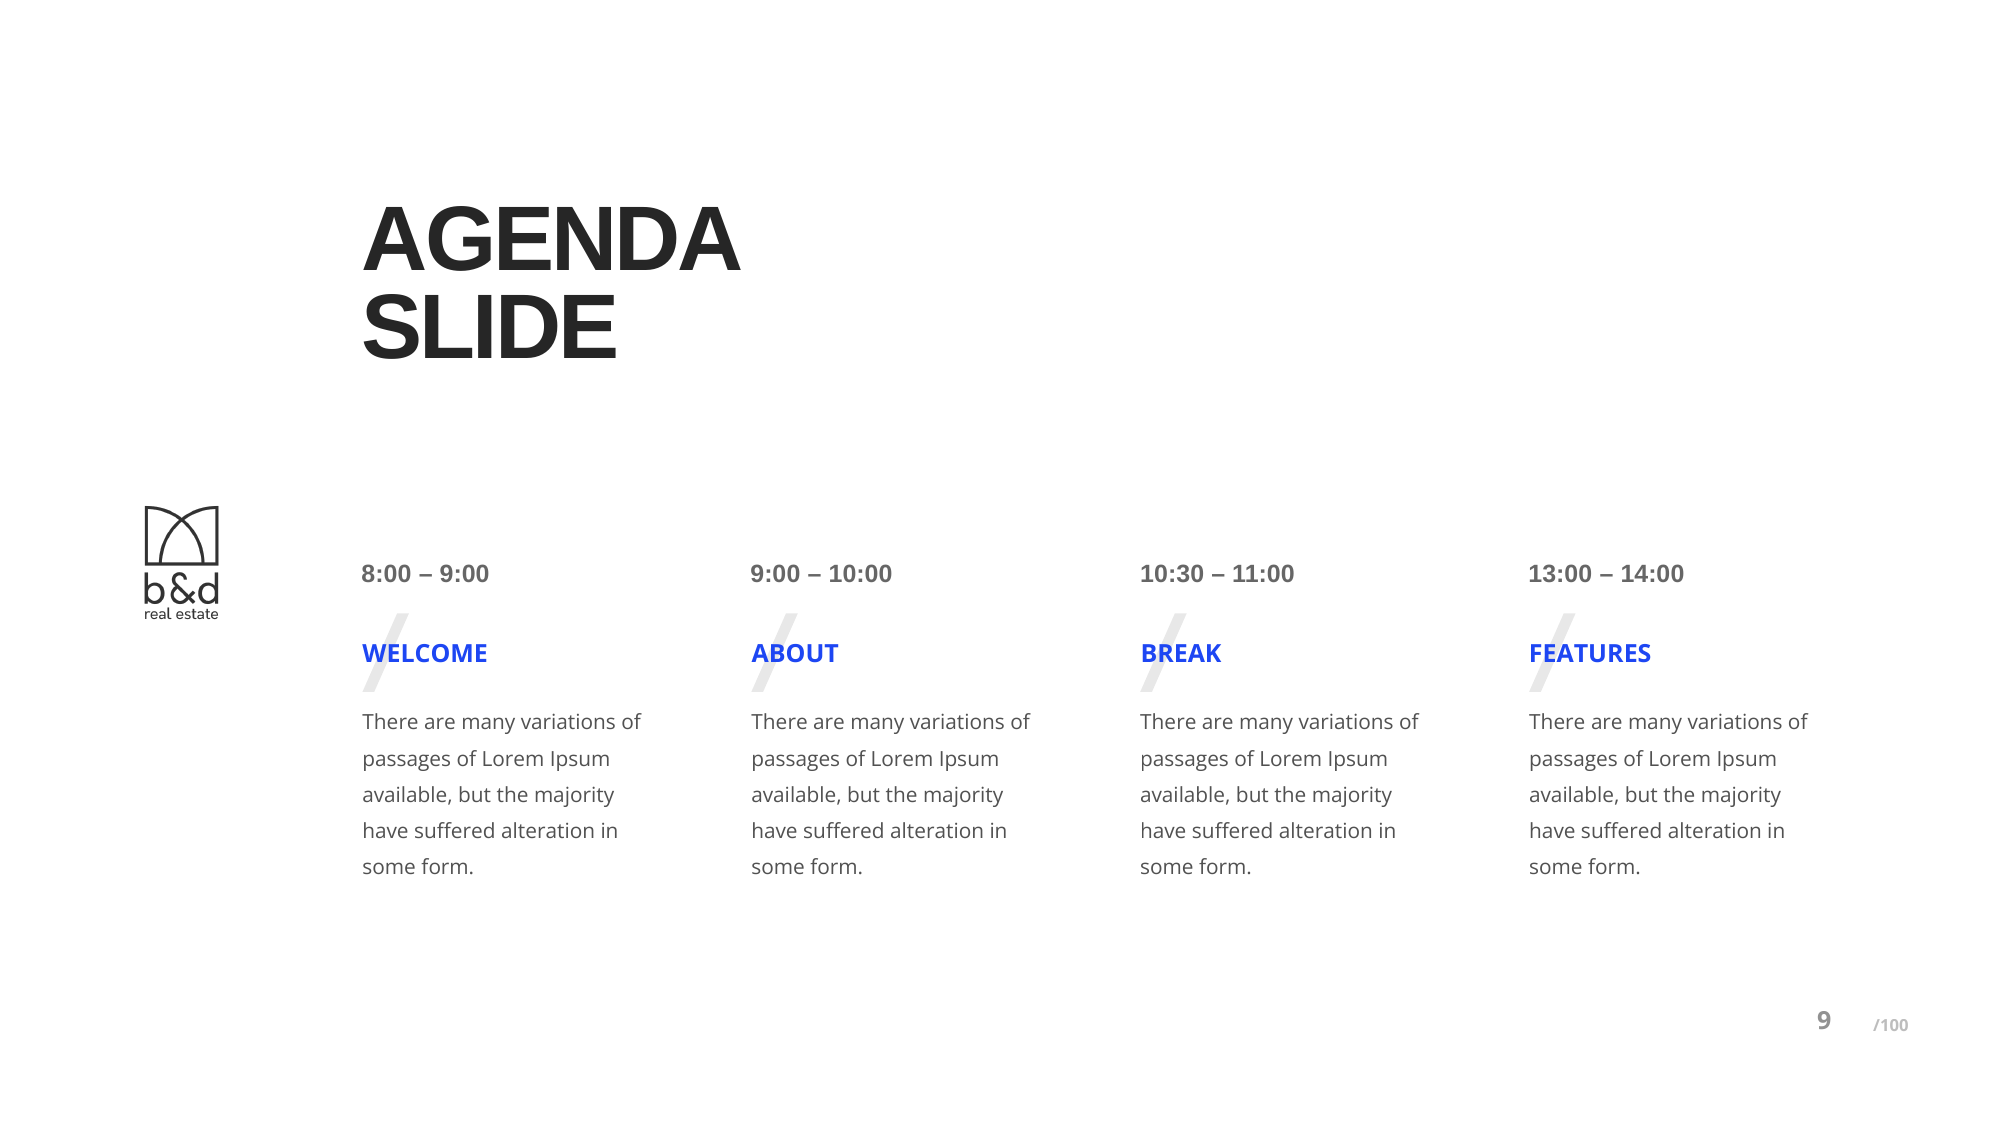

# AGENDA SLIDE
8:00 – 9:00

WELCOME
There are many variations of passages of Lorem Ipsum available, but the majority have suffered alteration in some form.
9:00 – 10:00

ABOUT
There are many variations of passages of Lorem Ipsum available, but the majority have suffered alteration in some form.
10:30 – 11:00

BREAK
There are many variations of passages of Lorem Ipsum available, but the majority have suffered alteration in some form.
13:00 – 14:00

FEATURES
There are many variations of passages of Lorem Ipsum available, but the majority have suffered alteration in some form.
9